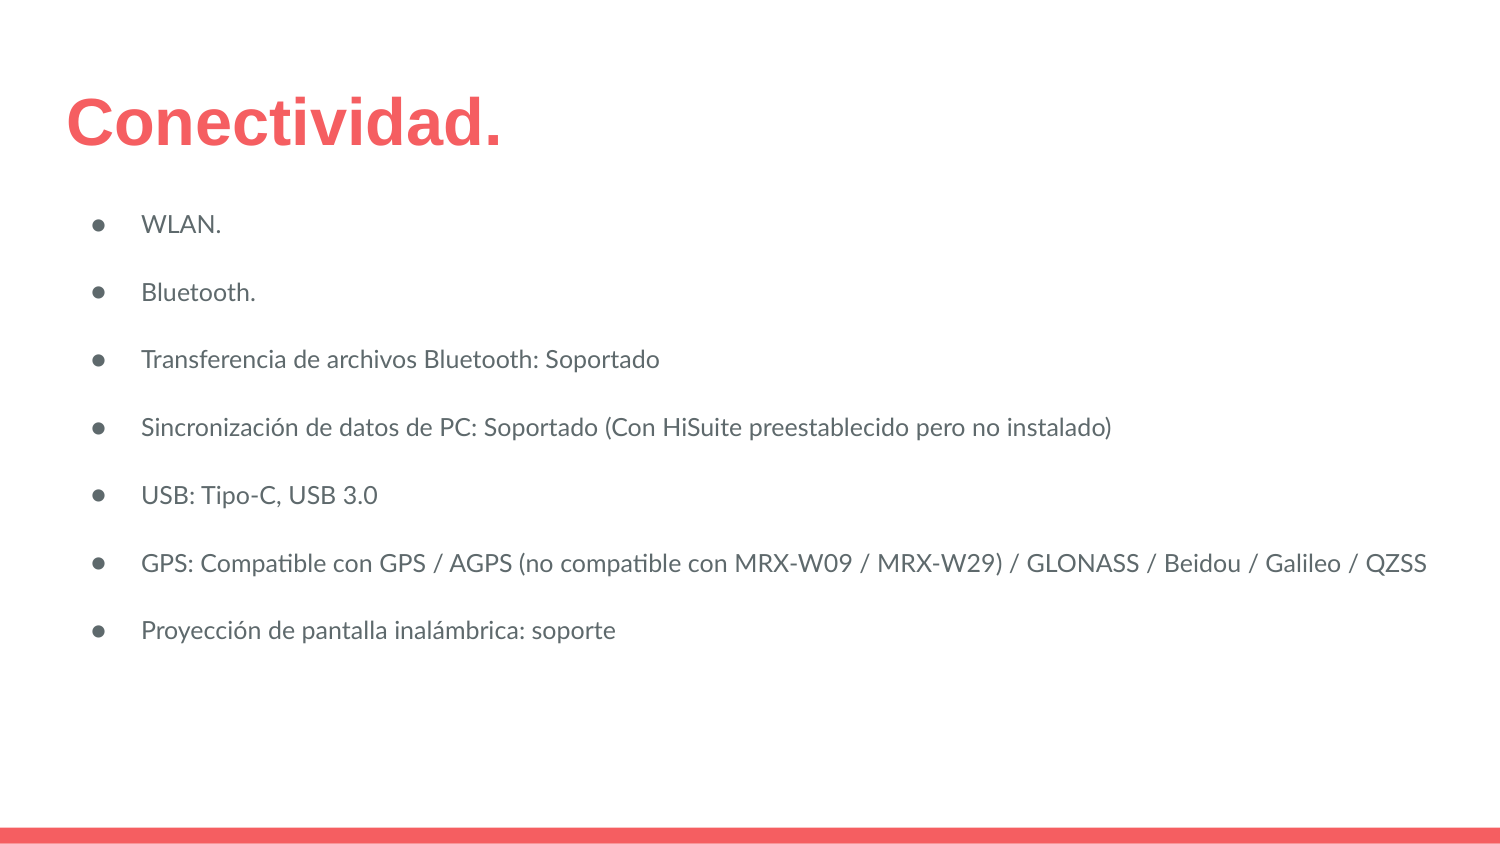

# Conectividad.
WLAN.
Bluetooth.
Transferencia de archivos Bluetooth: Soportado
Sincronización de datos de PC: Soportado (Con HiSuite preestablecido pero no instalado)
USB: Tipo-C, USB 3.0
GPS: Compatible con GPS / AGPS (no compatible con MRX-W09 / MRX-W29) / GLONASS / Beidou / Galileo / QZSS
Proyección de pantalla inalámbrica: soporte